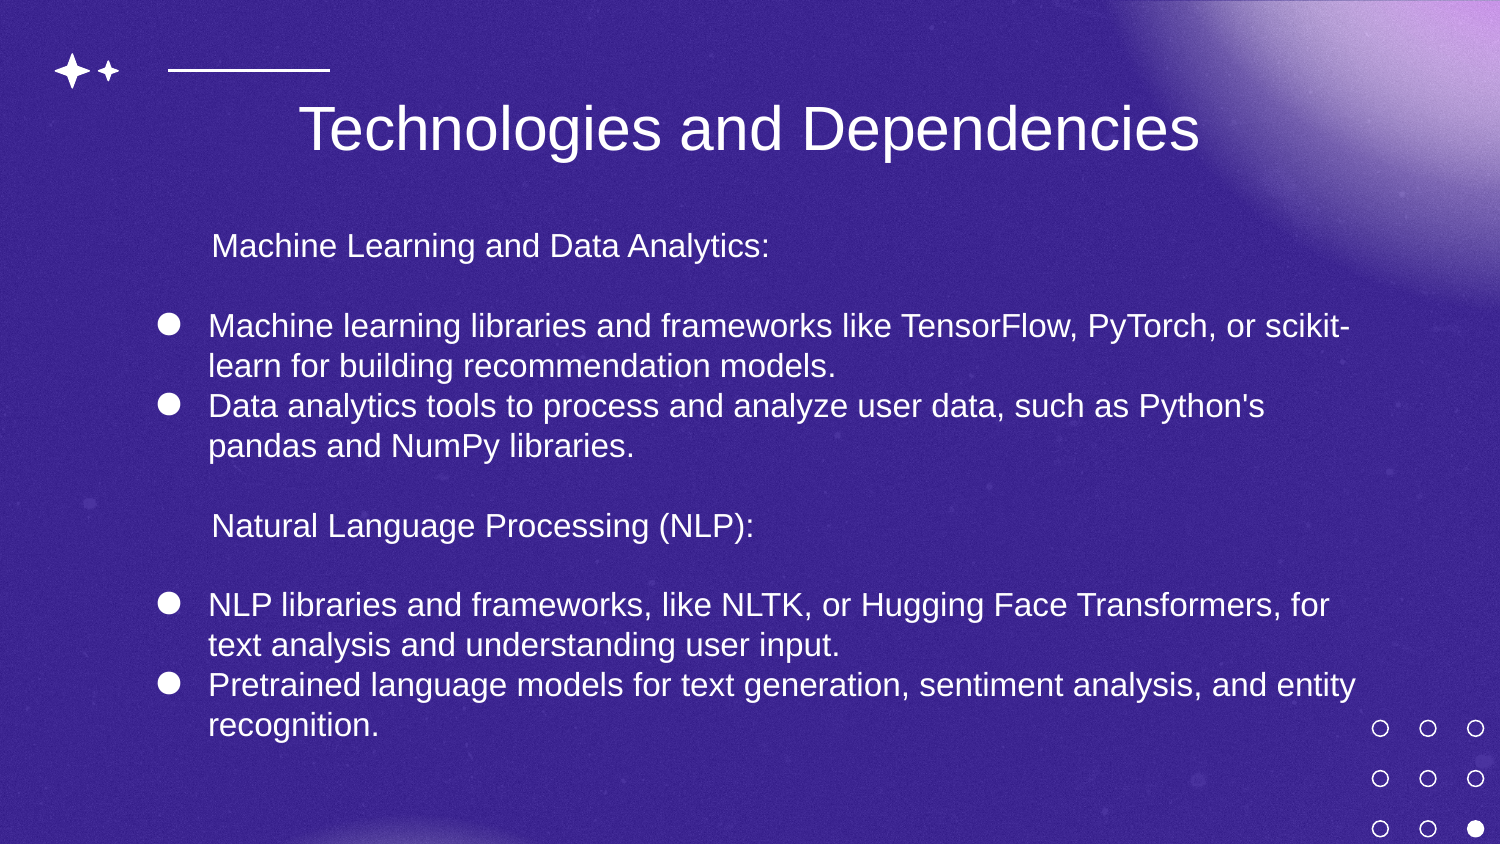

# Technologies and Dependencies
      Machine Learning and Data Analytics:
Machine learning libraries and frameworks like TensorFlow, PyTorch, or scikit-learn for building recommendation models.
Data analytics tools to process and analyze user data, such as Python's pandas and NumPy libraries.

      Natural Language Processing (NLP):

NLP libraries and frameworks, like NLTK, or Hugging Face Transformers, for text analysis and understanding user input.
Pretrained language models for text generation, sentiment analysis, and entity recognition.